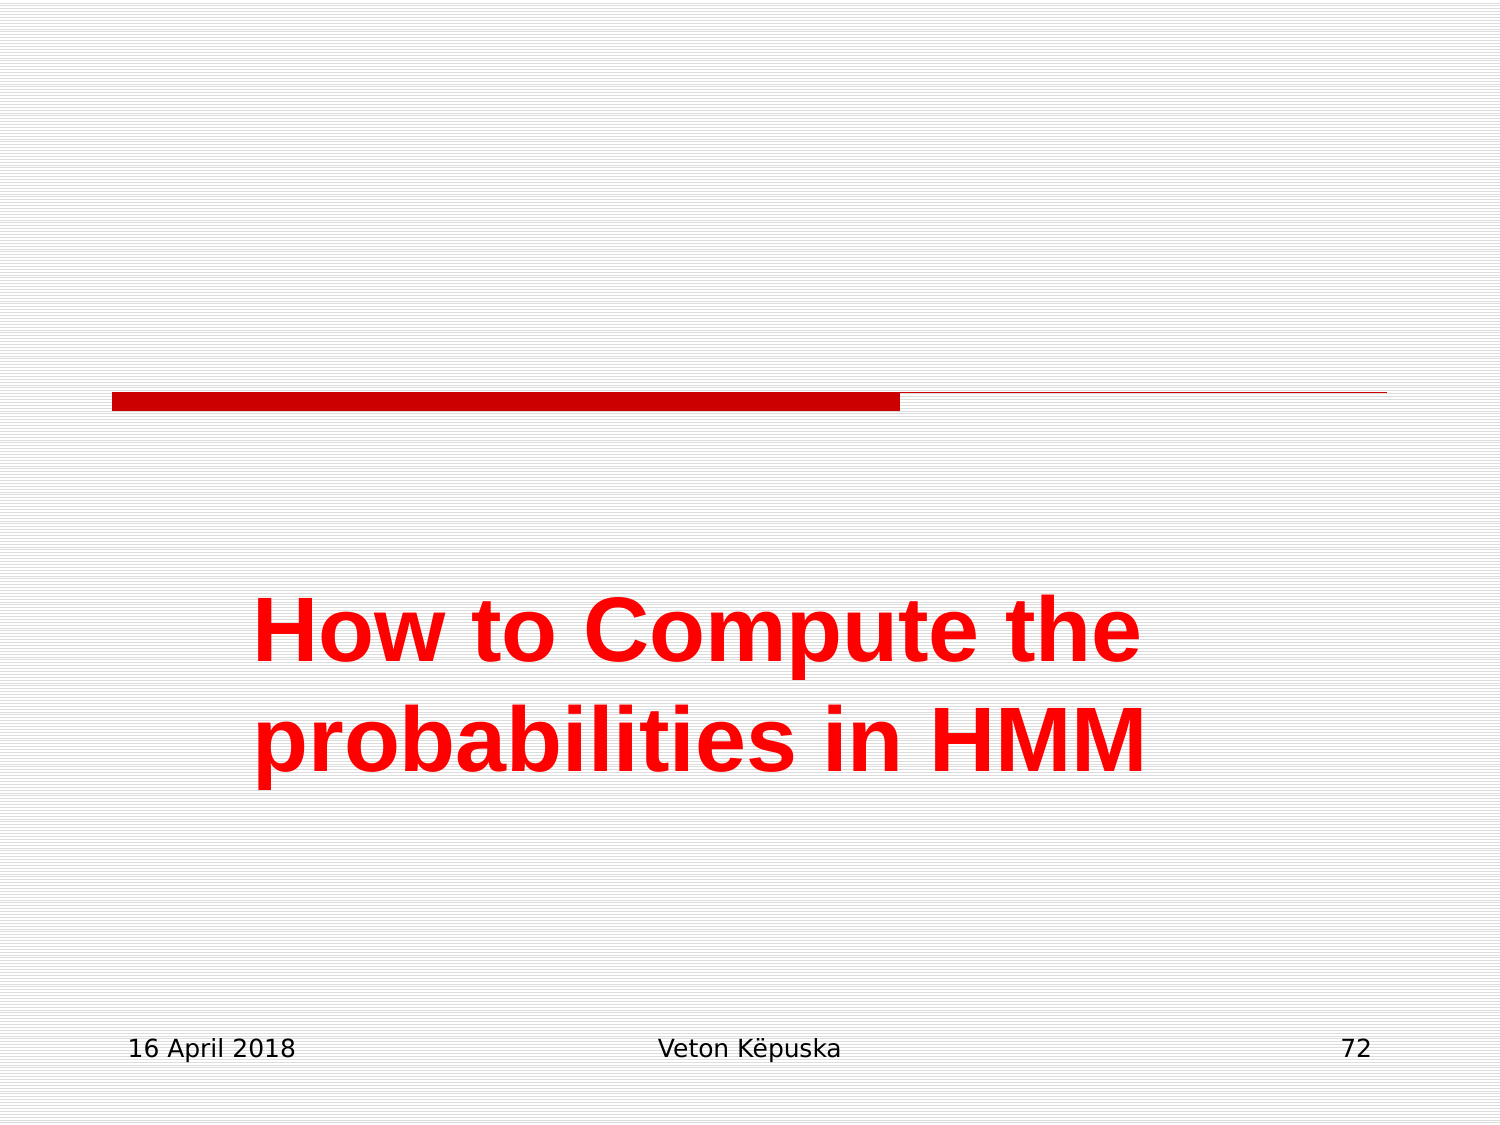

#
How to Compute the probabilities in HMM
16 April 2018
Veton Këpuska
72